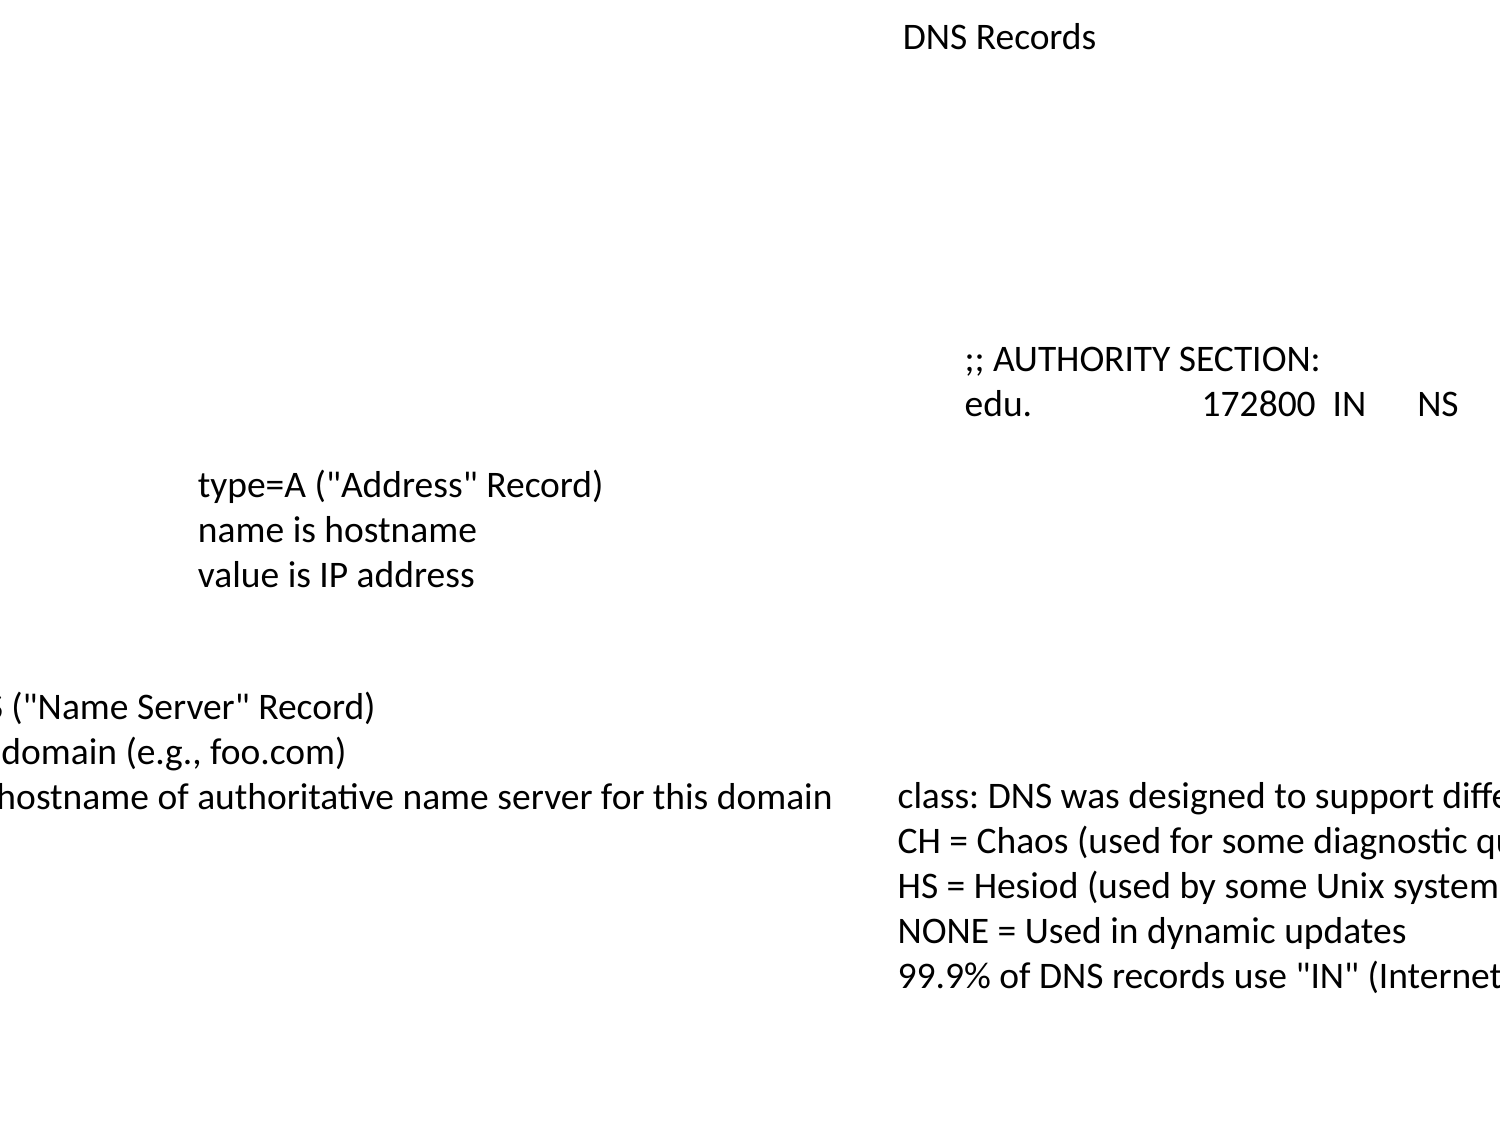

DNS Records
;; AUTHORITY SECTION:
edu.                    172800  IN      NS      d.edu-servers.net.
type=A ("Address" Record)
name is hostname
value is IP address
type=NS ("Name Server" Record)
name is domain (e.g., foo.com)
value is hostname of authoritative name server for this domain
class: DNS was designed to support different types of networks
CH = Chaos (used for some diagnostic queries)
HS = Hesiod (used by some Unix systems)
NONE = Used in dynamic updates
99.9% of DNS records use "IN" (Internet class)